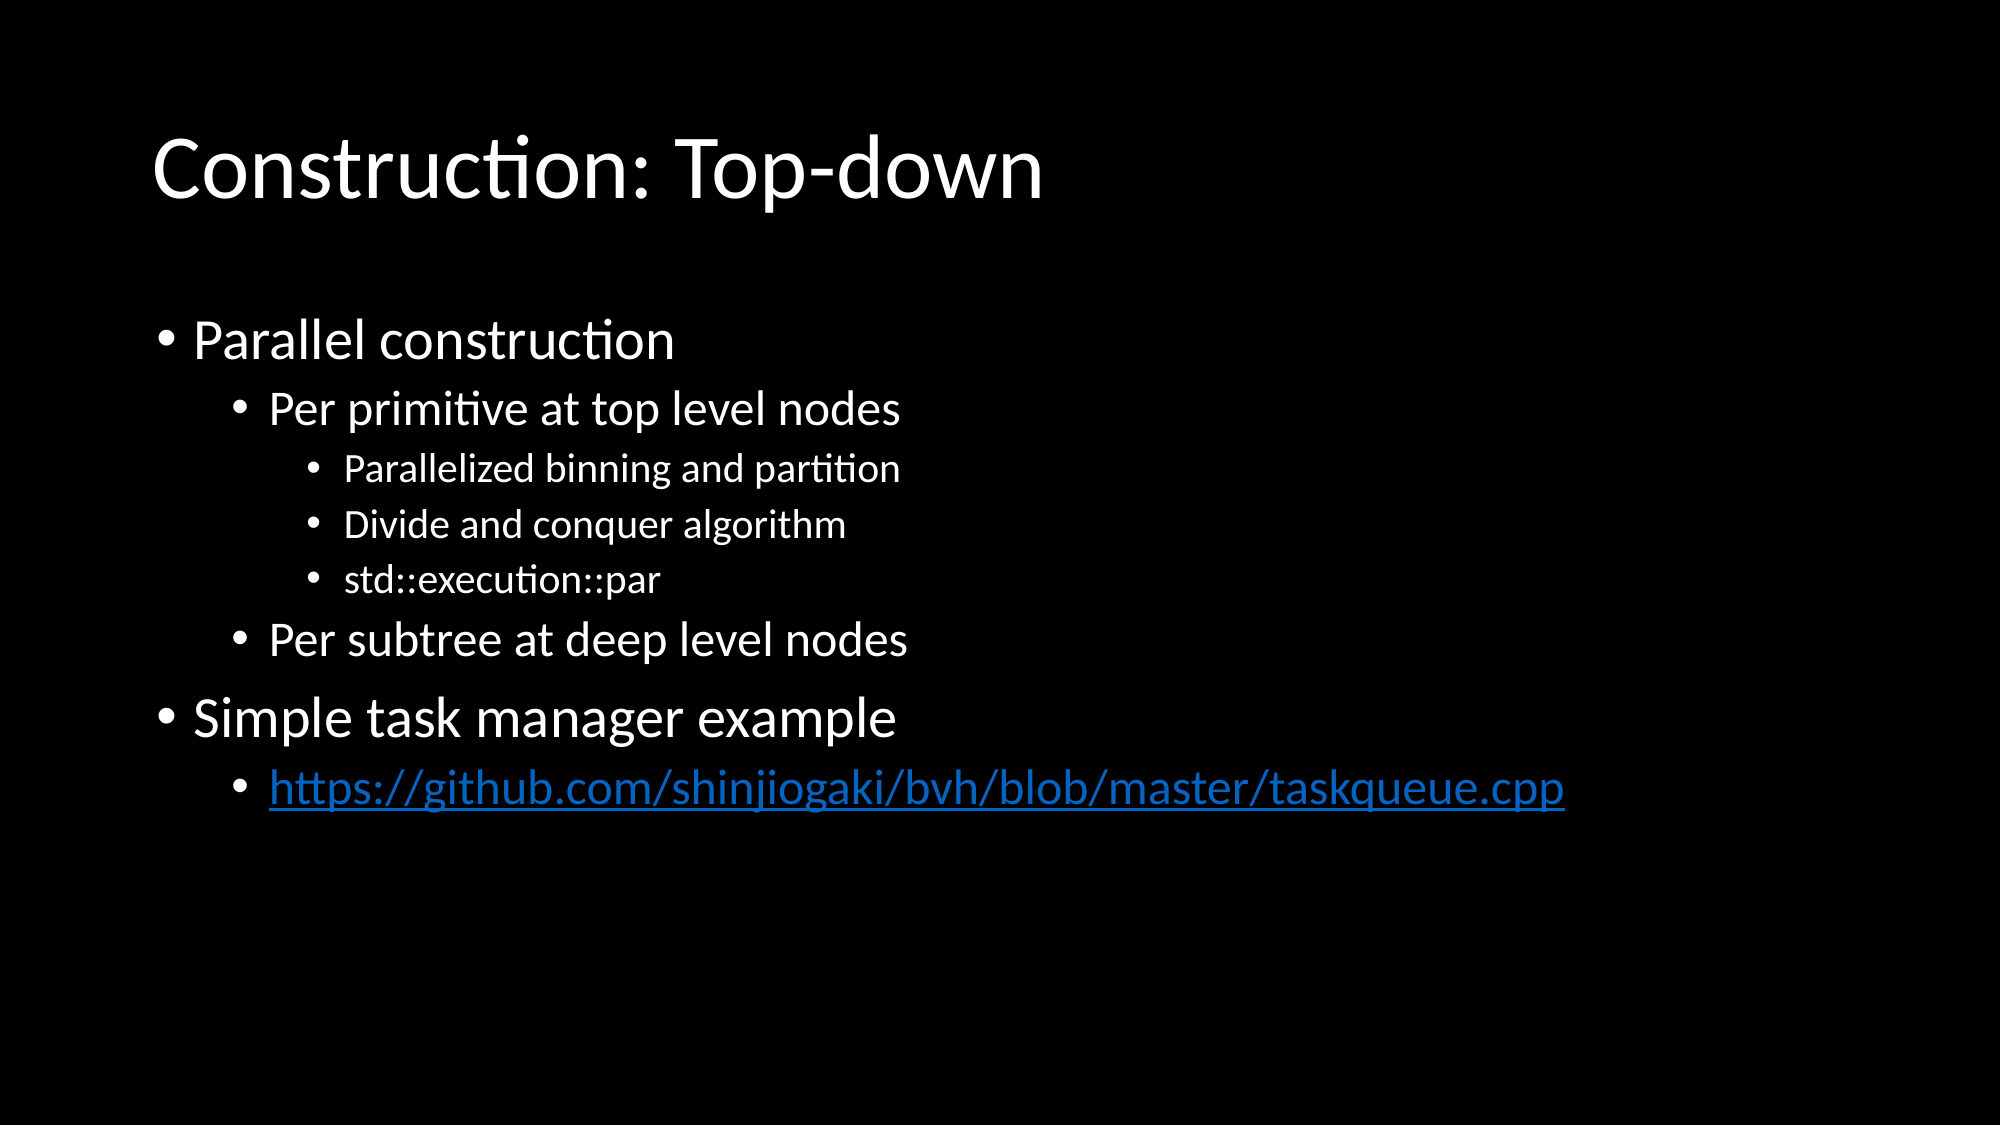

# Construction: Top-down
Parallel construction
Per primitive at top level nodes
Parallelized binning and partition
Divide and conquer algorithm
std::execution::par
Per subtree at deep level nodes
Simple task manager example
https://github.com/shinjiogaki/bvh/blob/master/taskqueue.cpp